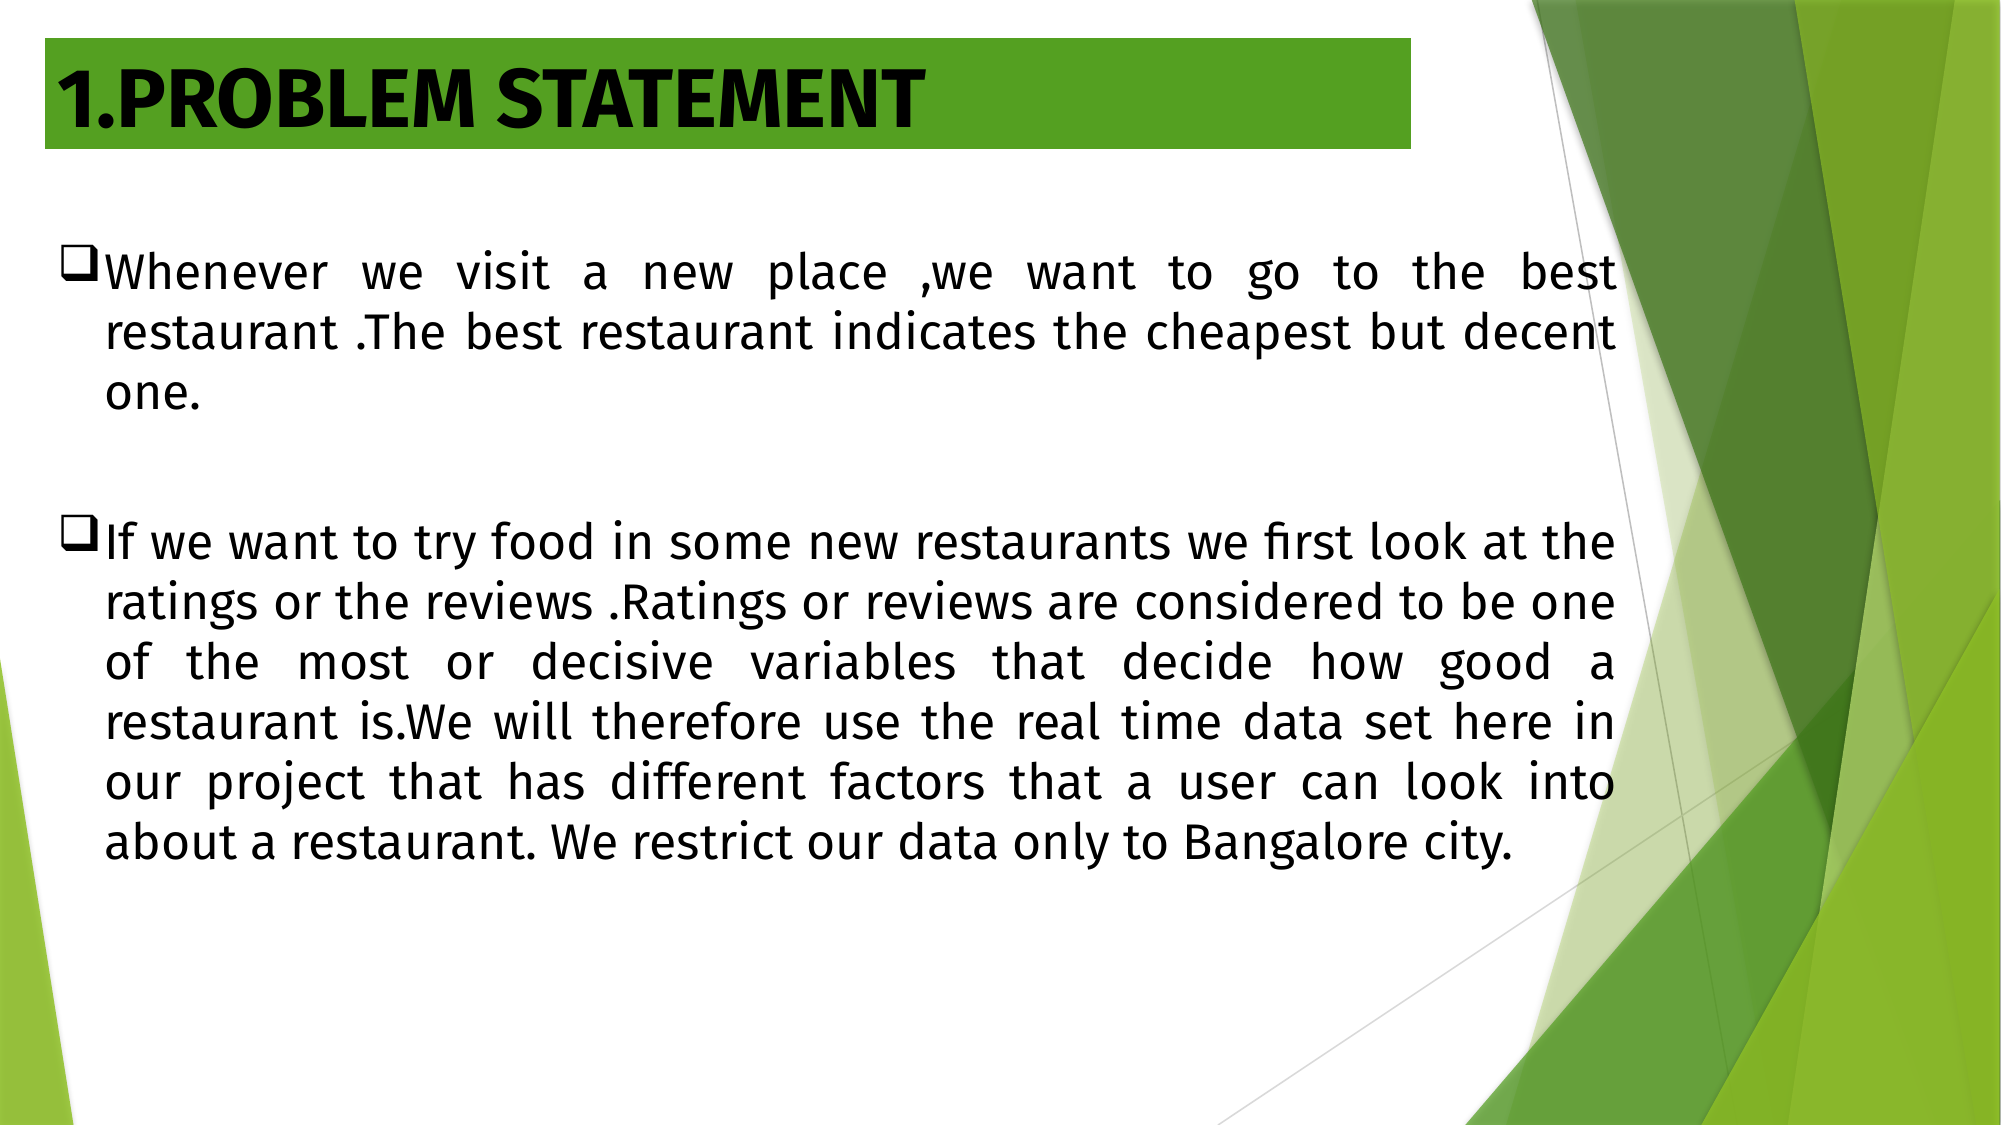

1.PROBLEM STATEMENT
Whenever we visit a new place ,we want to go to the best restaurant .The best restaurant indicates the cheapest but decent one.

If we want to try food in some new restaurants we first look at the ratings or the reviews .Ratings or reviews are considered to be one of the most or decisive variables that decide how good a restaurant is.We will therefore use the real time data set here in our project that has different factors that a user can look into about a restaurant. We restrict our data only to Bangalore city.